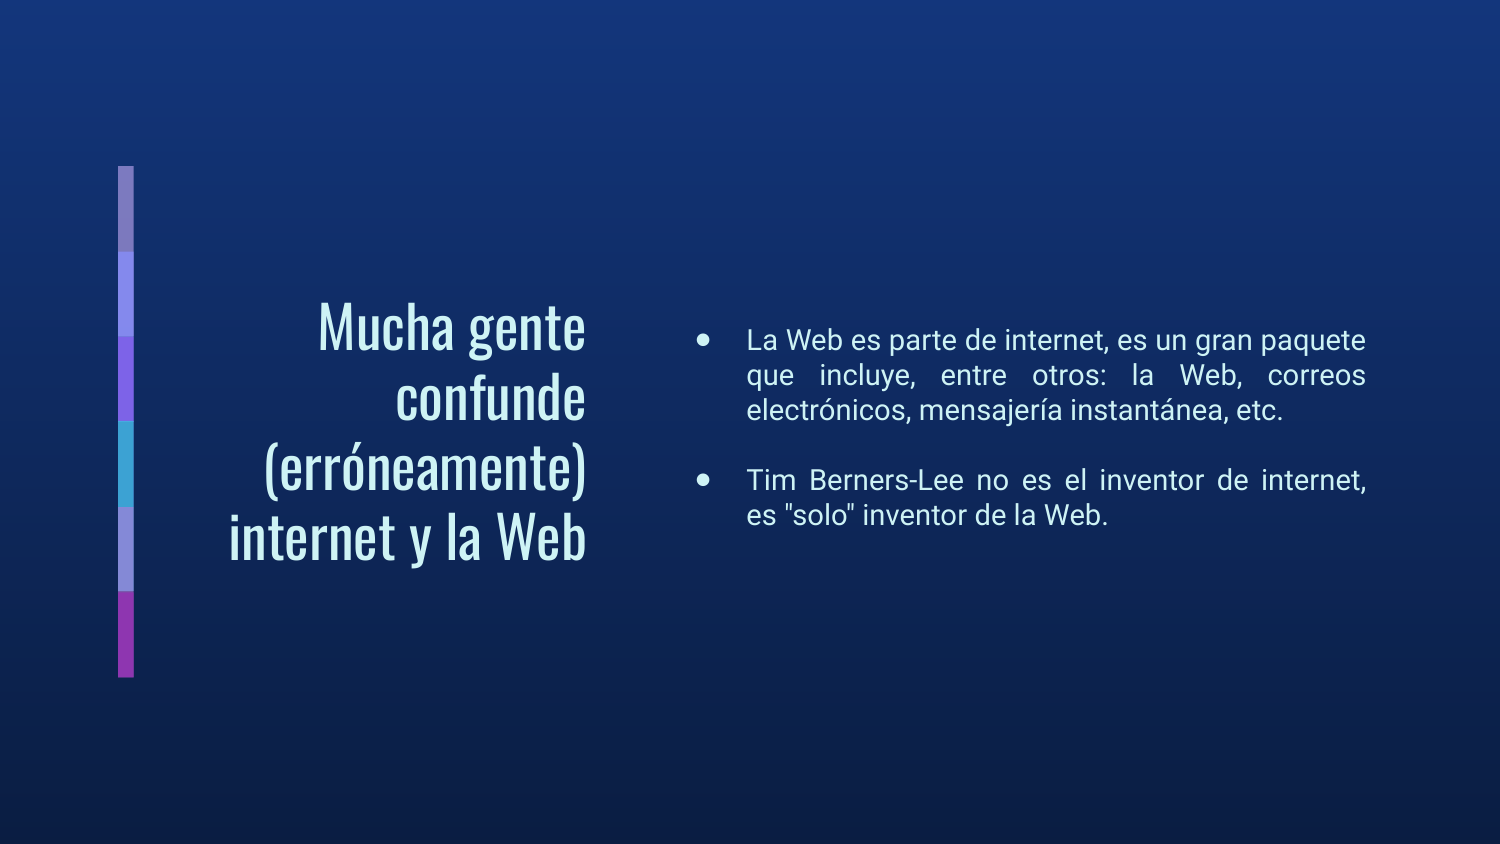

La Web es parte de internet, es un gran paquete que incluye, entre otros: la Web, correos electrónicos, mensajería instantánea, etc.

Tim Berners-Lee no es el inventor de internet, es "solo" inventor de la Web.
# Mucha gente confunde (erróneamente) internet y la Web